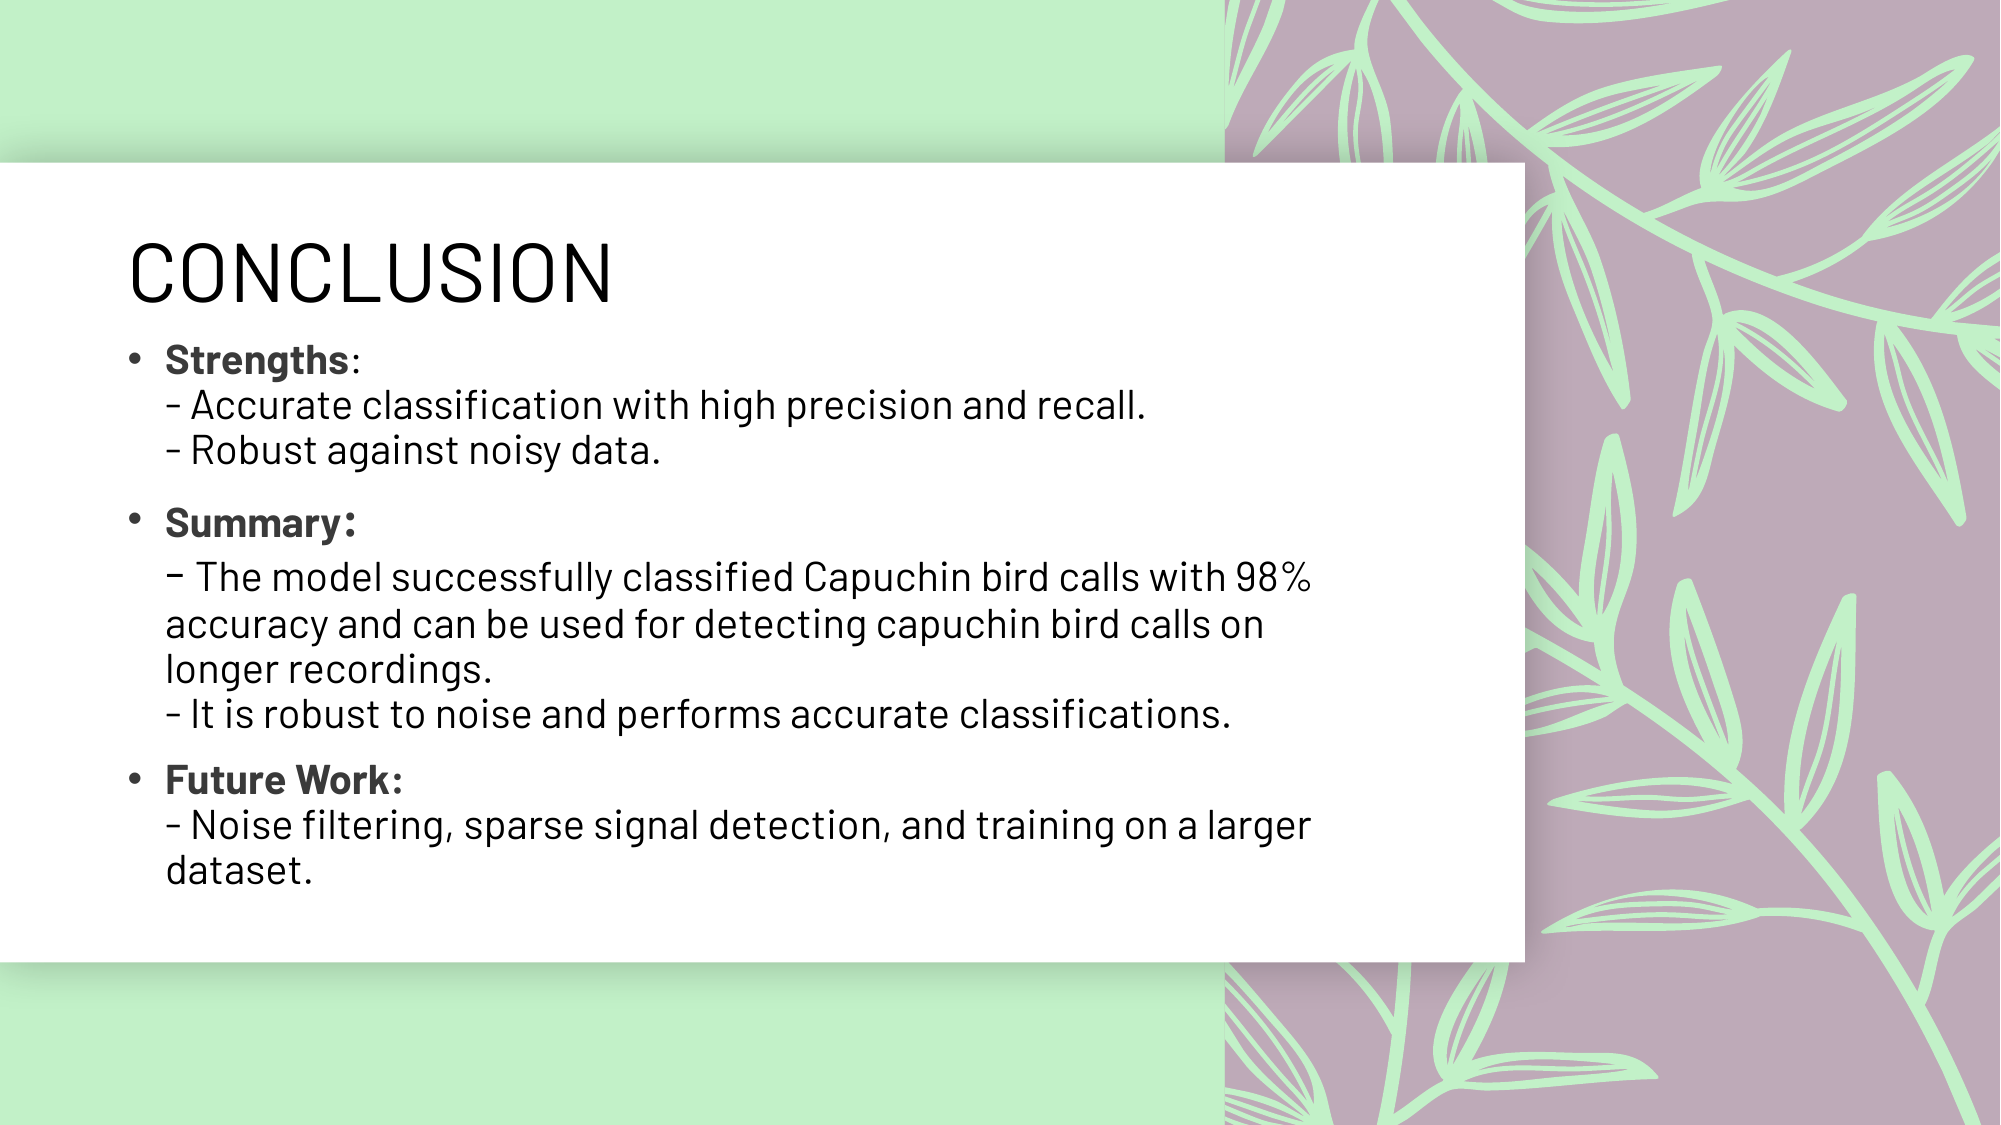

# CONCLUSION
Strengths:
- Accurate classification with high precision and recall.
- Robust against noisy data.
Summary:
- The model successfully classified Capuchin bird calls with 98% accuracy and can be used for detecting capuchin bird calls on longer recordings.
- It is robust to noise and performs accurate classifications.
Future Work:
- Noise filtering, sparse signal detection, and training on a larger dataset.